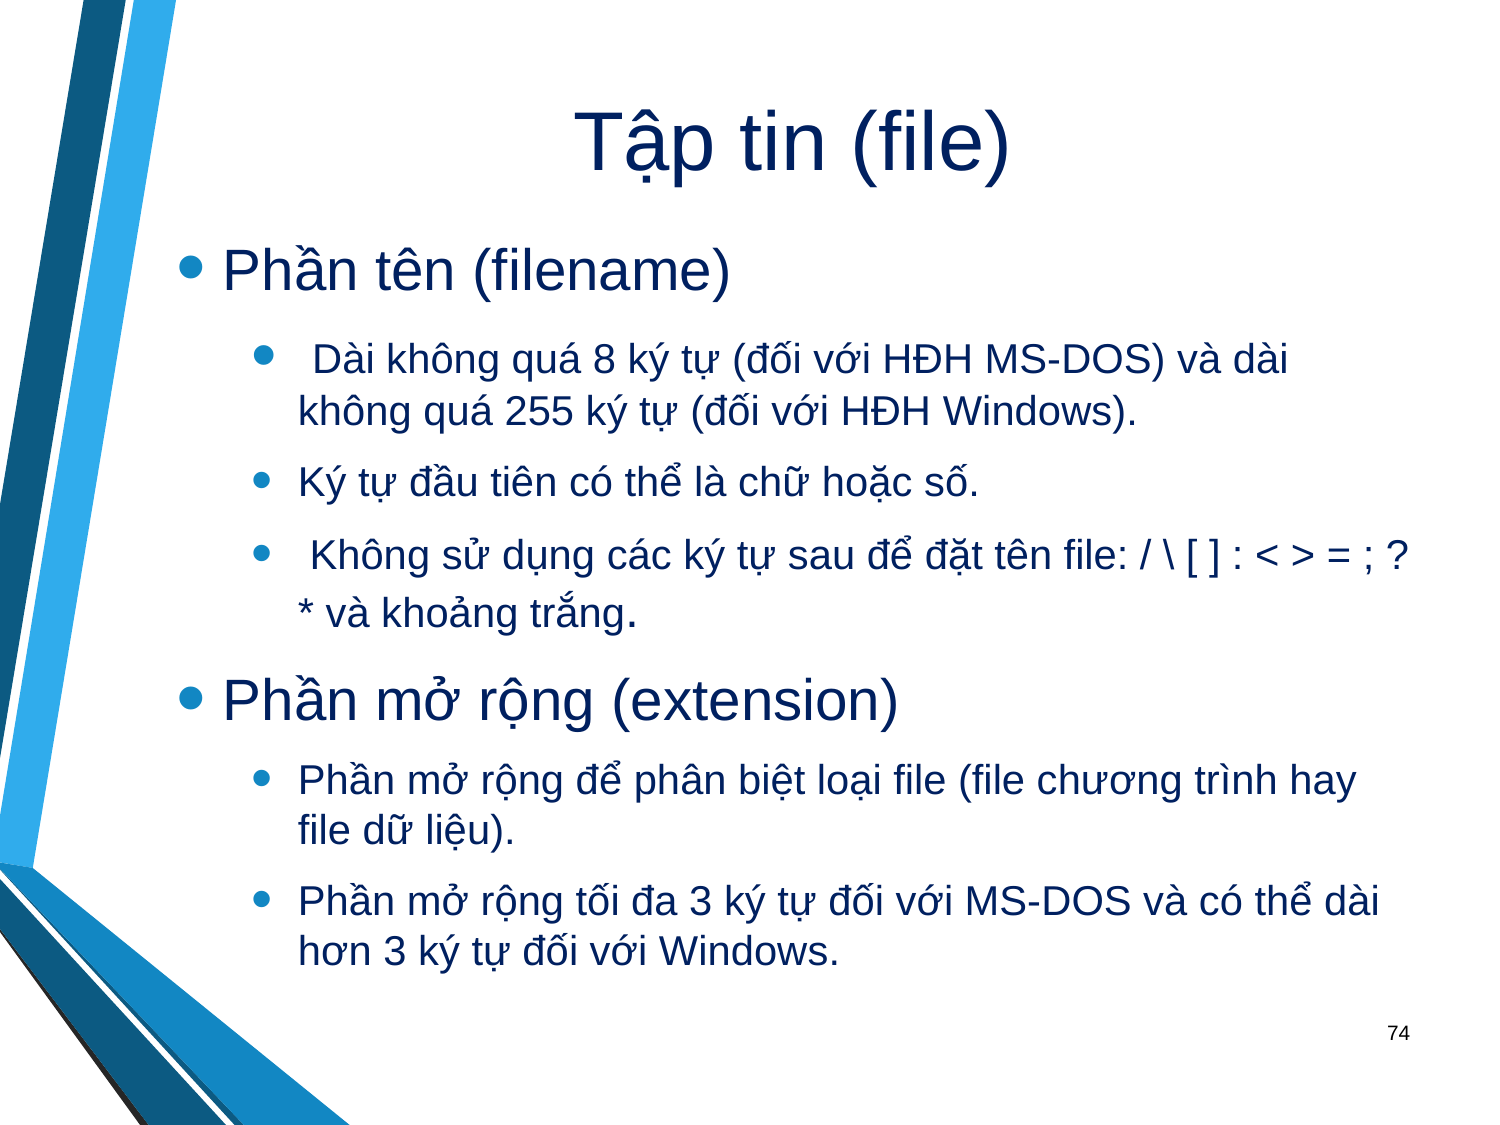

# Tập tin (file)
Phần tên (filename)
 Dài không quá 8 ký tự (đối với HĐH MS-DOS) và dài không quá 255 ký tự (đối với HĐH Windows).
Ký tự đầu tiên có thể là chữ hoặc số.
 Không sử dụng các ký tự sau để đặt tên file: / \ [ ] : < > = ; ? * và khoảng trắng.
Phần mở rộng (extension)
Phần mở rộng để phân biệt loại file (file chương trình hay file dữ liệu).
Phần mở rộng tối đa 3 ký tự đối với MS-DOS và có thể dài hơn 3 ký tự đối với Windows.

74